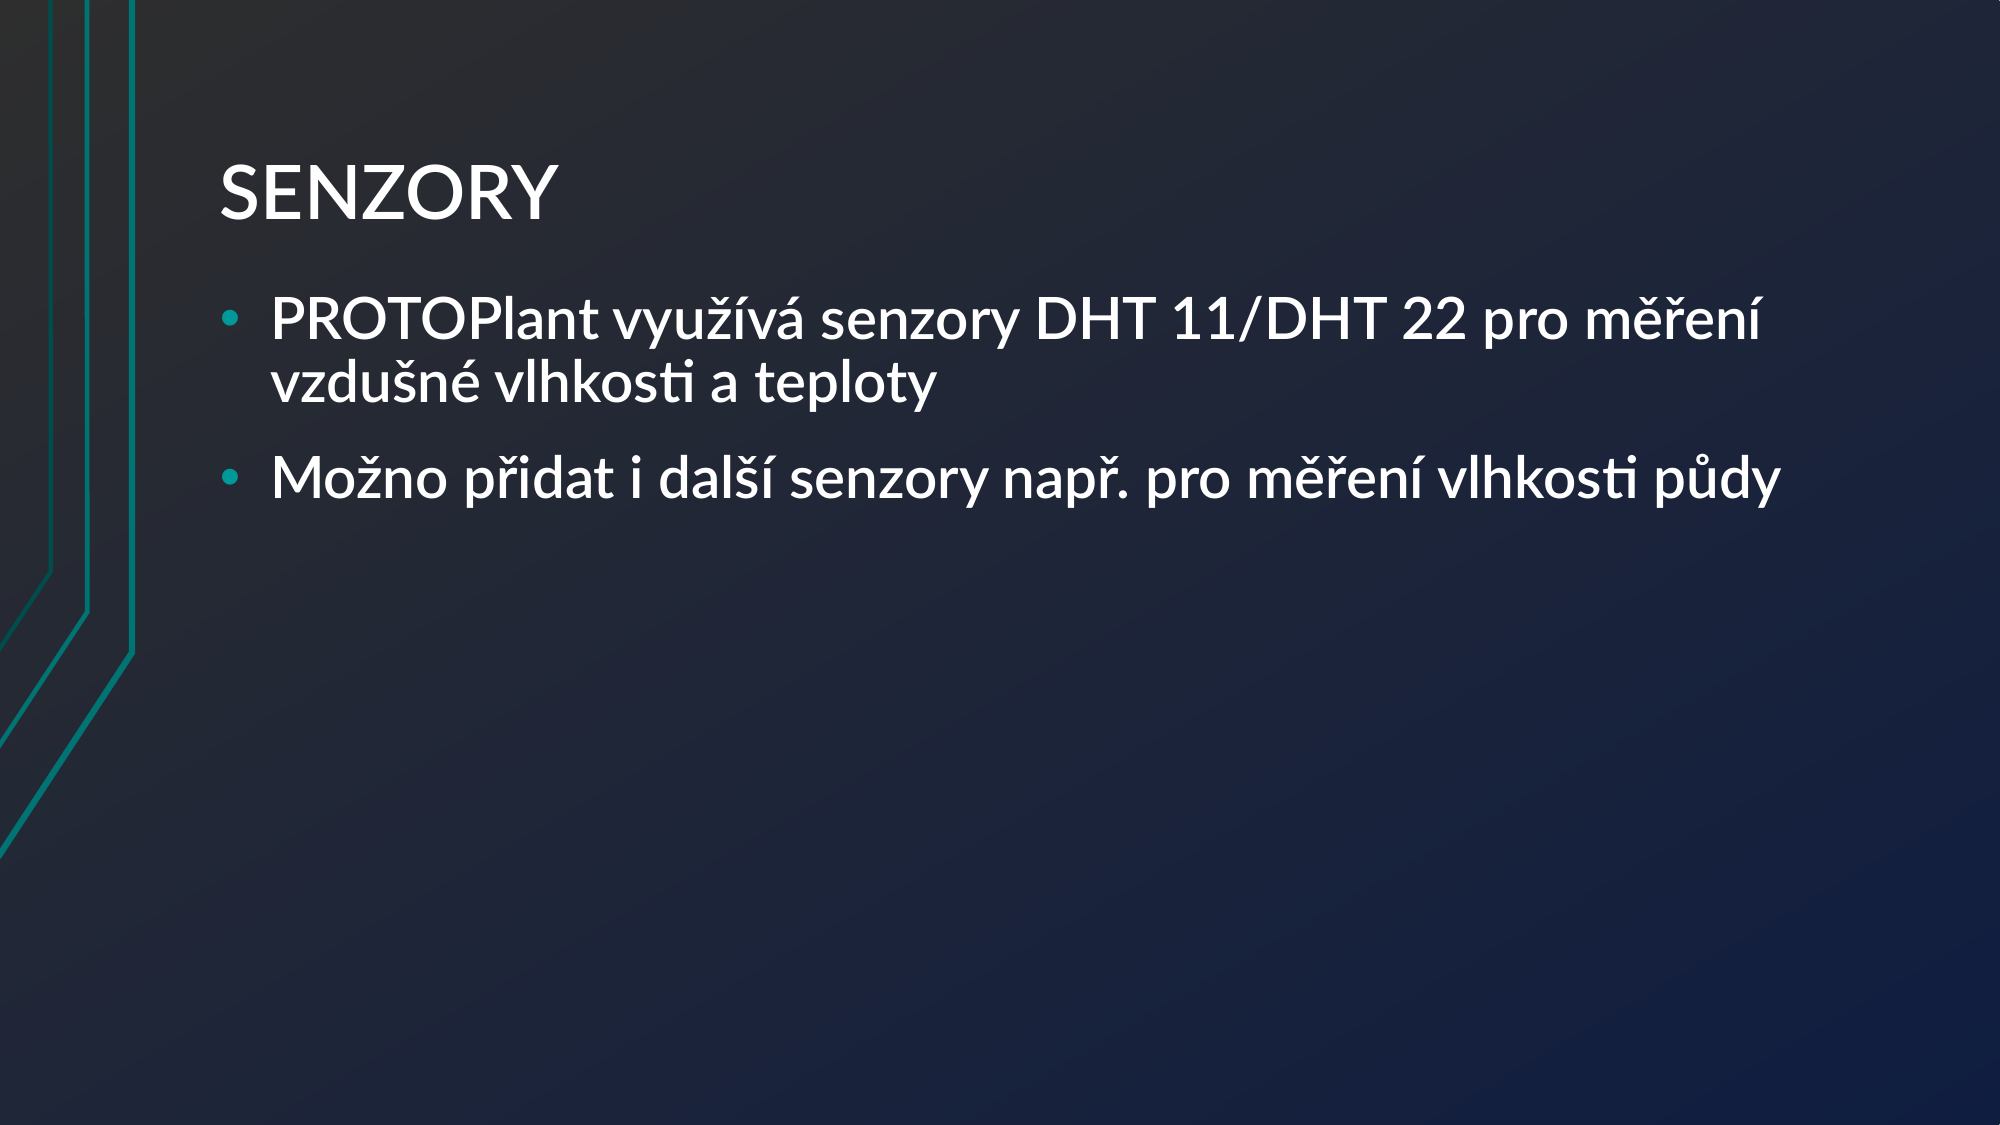

# Senzory
PROTOPlant využívá senzory DHT 11/DHT 22 pro měření vzdušné vlhkosti a teploty
Možno přidat i další senzory např. pro měření vlhkosti půdy